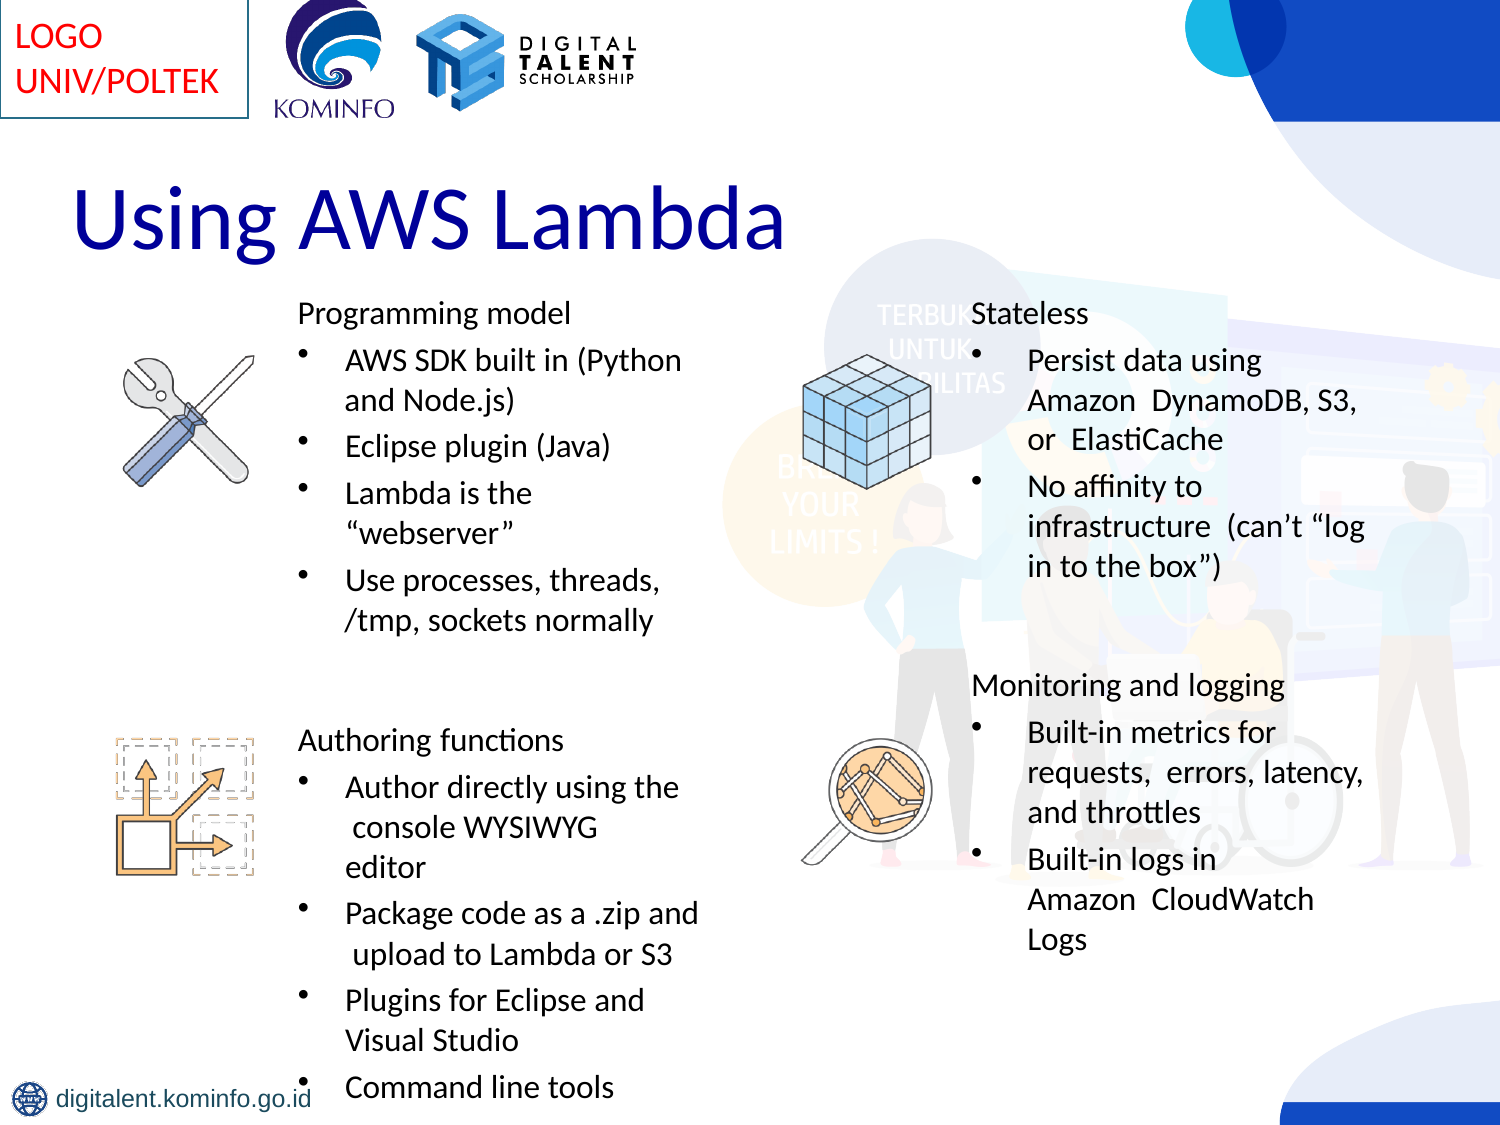

# Using AWS Lambda
Programming model
AWS SDK built in (Python
and Node.js)
Eclipse plugin (Java)
Lambda is the “webserver”
Use processes, threads,
/tmp, sockets normally

Authoring functions
Author directly using the  console WYSIWYG editor
Package code as a .zip and  upload to Lambda or S3
Plugins for Eclipse and
Visual Studio
Command line tools
Stateless
Persist data using Amazon  DynamoDB, S3, or  ElastiCache
No affinity to infrastructure  (can’t “log in to the box”)

Monitoring and logging
Built-in metrics for requests,  errors, latency, and throttles
Built-in logs in Amazon  CloudWatch Logs